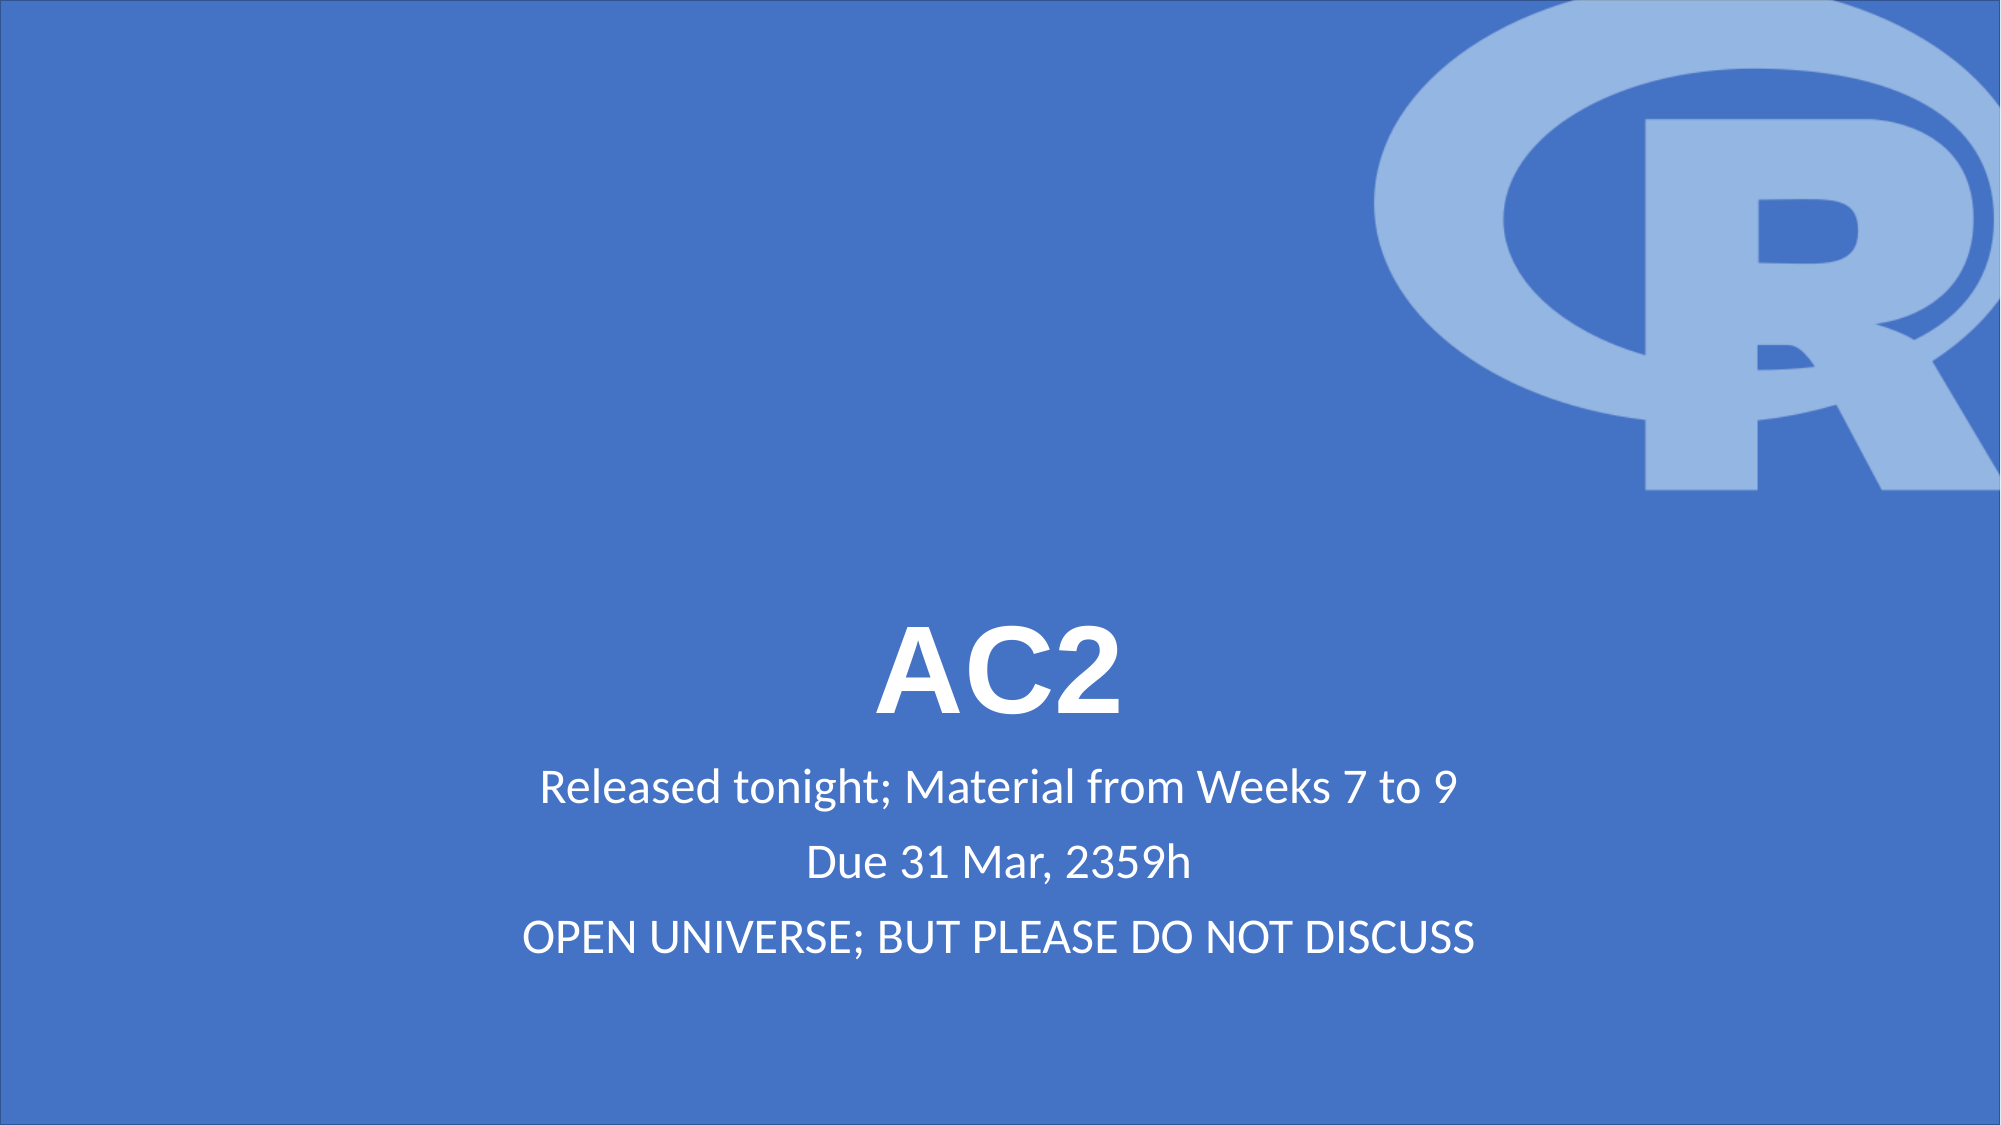

# AC2
Released tonight; Material from Weeks 7 to 9
Due 31 Mar, 2359h
OPEN UNIVERSE; BUT PLEASE DO NOT DISCUSS